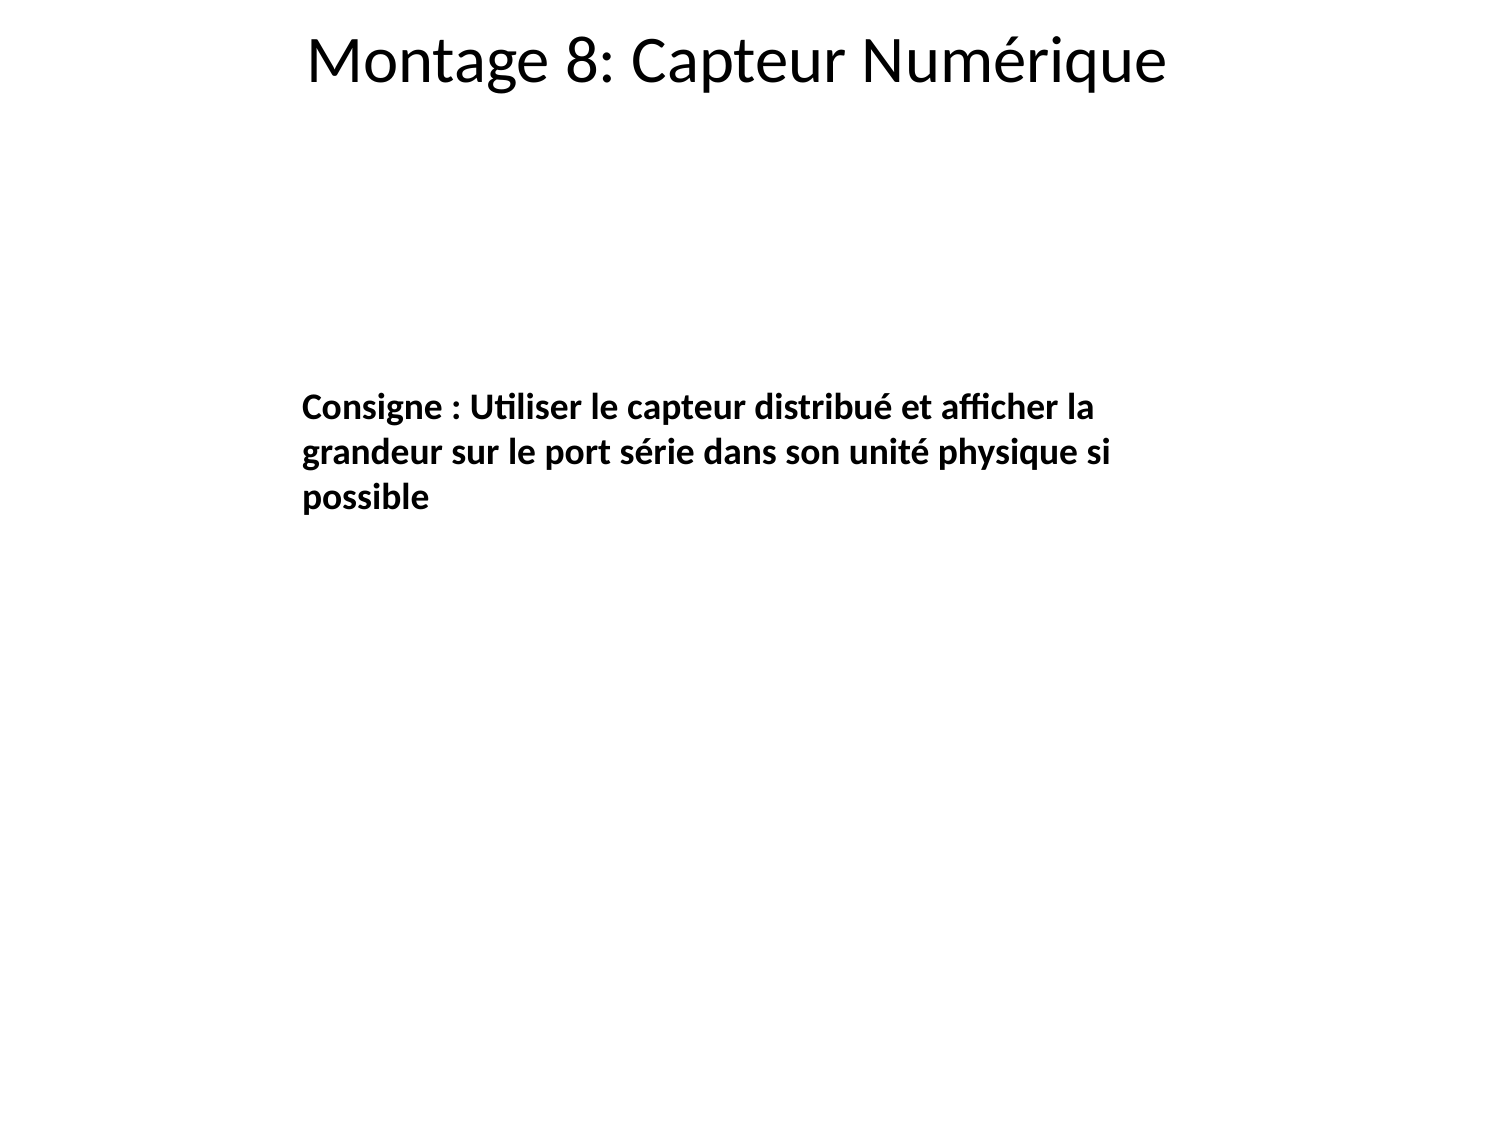

Montage 8: Capteur Numérique

Consigne : Utiliser le capteur distribué et afficher la grandeur sur le port série dans son unité physique si possible